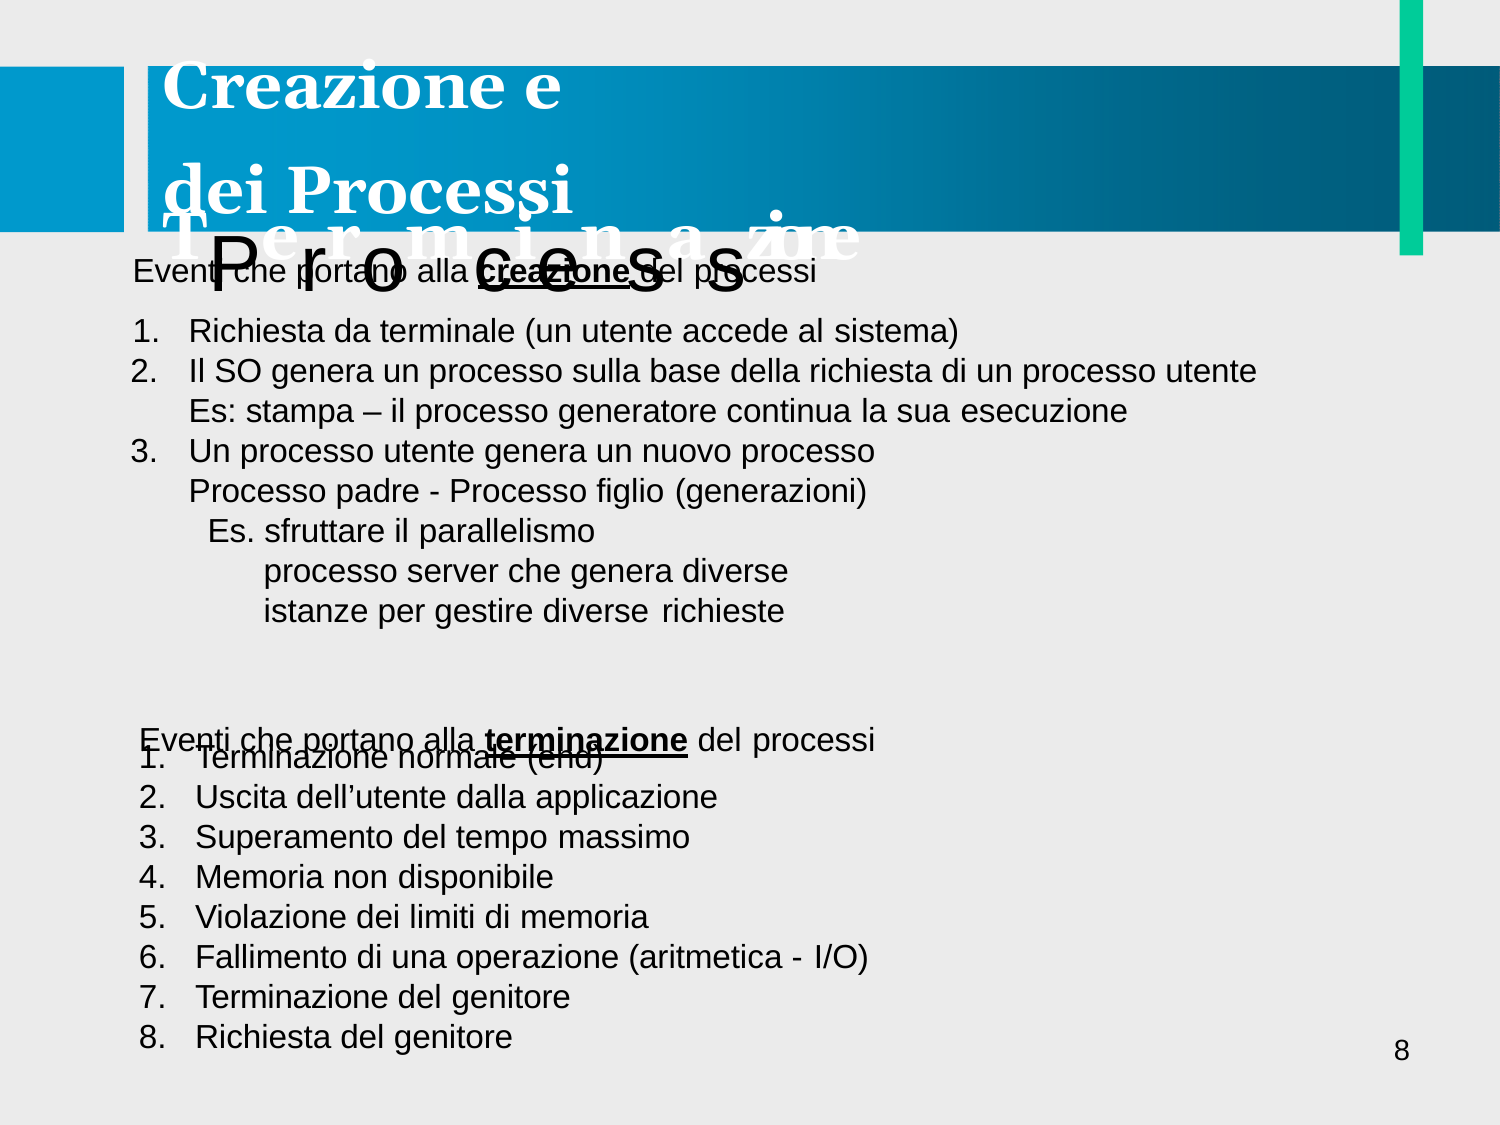

# Creazione e TPerromciensaszione

dei Processi
Eventi che portano alla creazione del processi
Richiesta da terminale (un utente accede al sistema)
Il SO genera un processo sulla base della richiesta di un processo utente  Es: stampa – il processo generatore continua la sua esecuzione
Un processo utente genera un nuovo processo  Processo padre - Processo figlio (generazioni)
Es. sfruttare il parallelismo
processo server che genera diverse istanze per gestire diverse richieste

Eventi che portano alla terminazione del processi
Terminazione normale (end)
Uscita dell’utente dalla applicazione
Superamento del tempo massimo
Memoria non disponibile
Violazione dei limiti di memoria
Fallimento di una operazione (aritmetica - I/O)
Terminazione del genitore
Richiesta del genitore
8